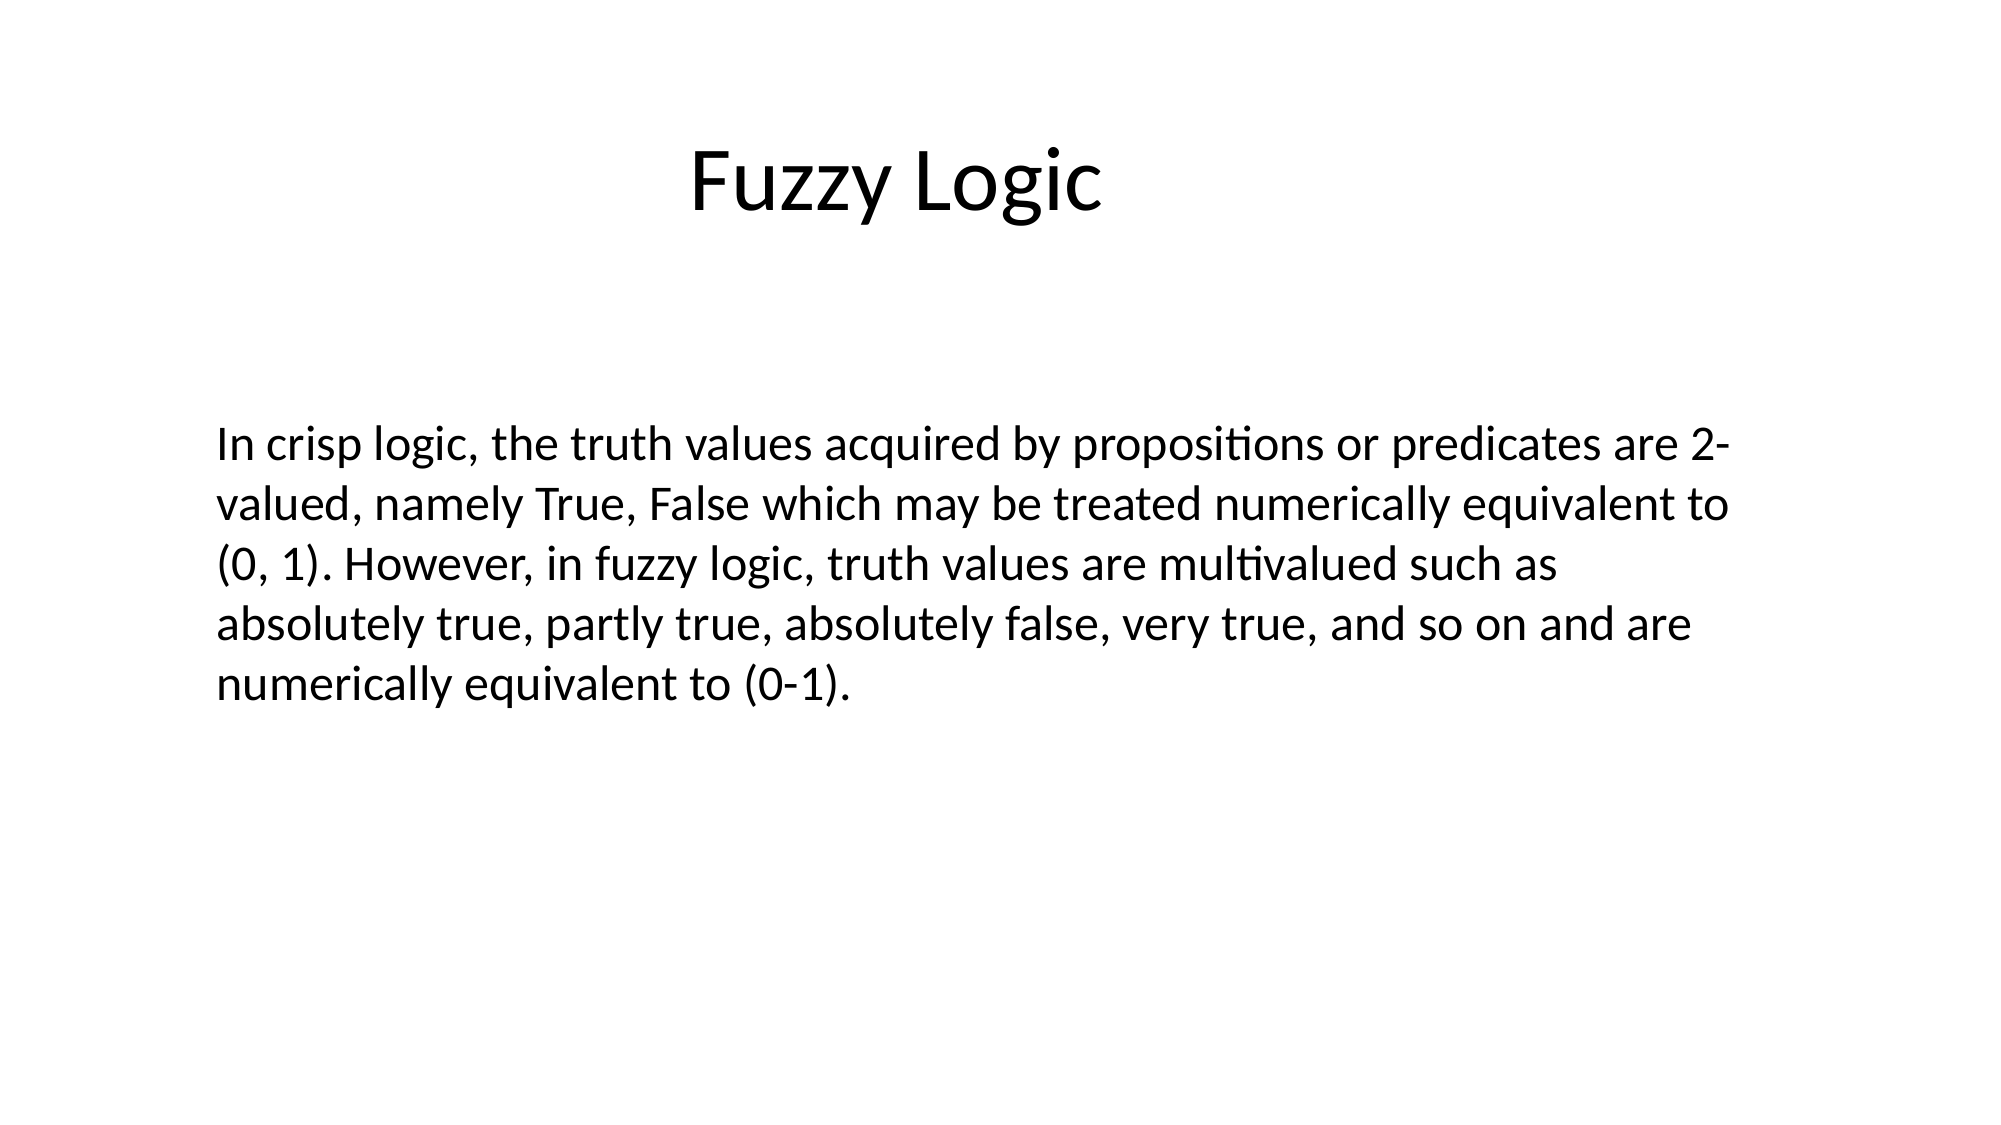

# Fuzzy Logic
In crisp logic, the truth values acquired by propositions or predicates are 2-valued, namely True, False which may be treated numerically equivalent to (0, 1). However, in fuzzy logic, truth values are multivalued such as absolutely true, partly true, absolutely false, very true, and so on and are numerically equivalent to (0-1).